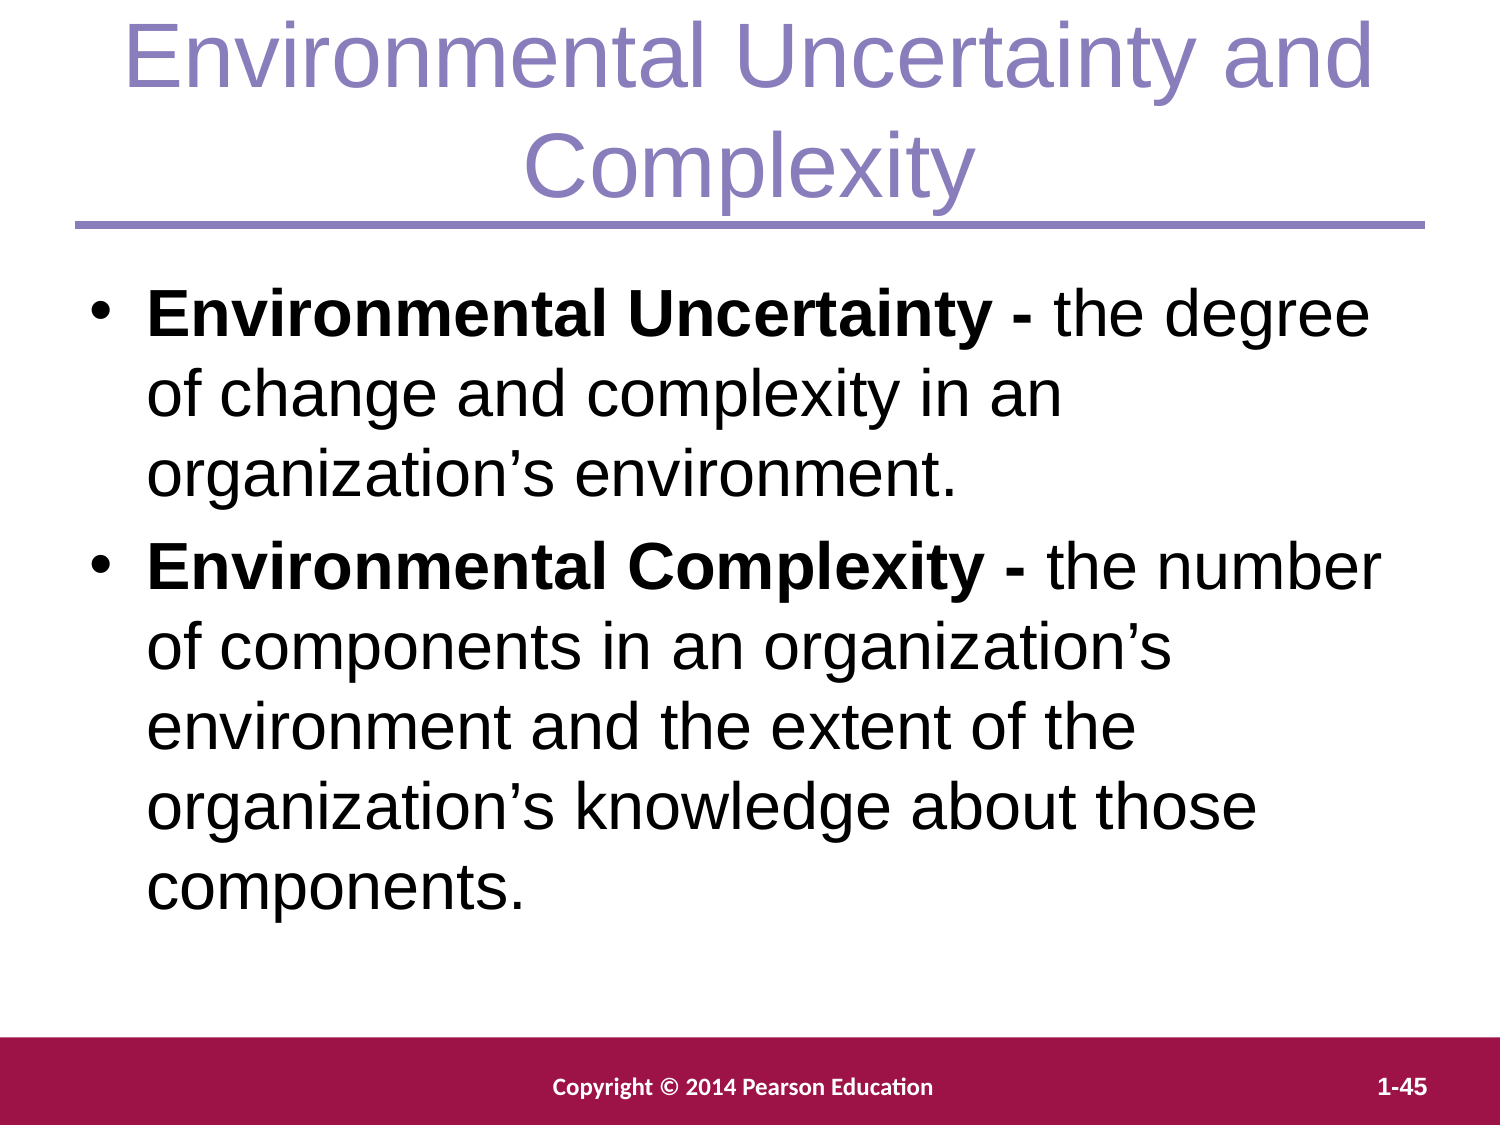

Environmental Uncertainty and Complexity
Environmental Uncertainty - the degree of change and complexity in an organization’s environment.
Environmental Complexity - the number of components in an organization’s environment and the extent of the organization’s knowledge about those components.